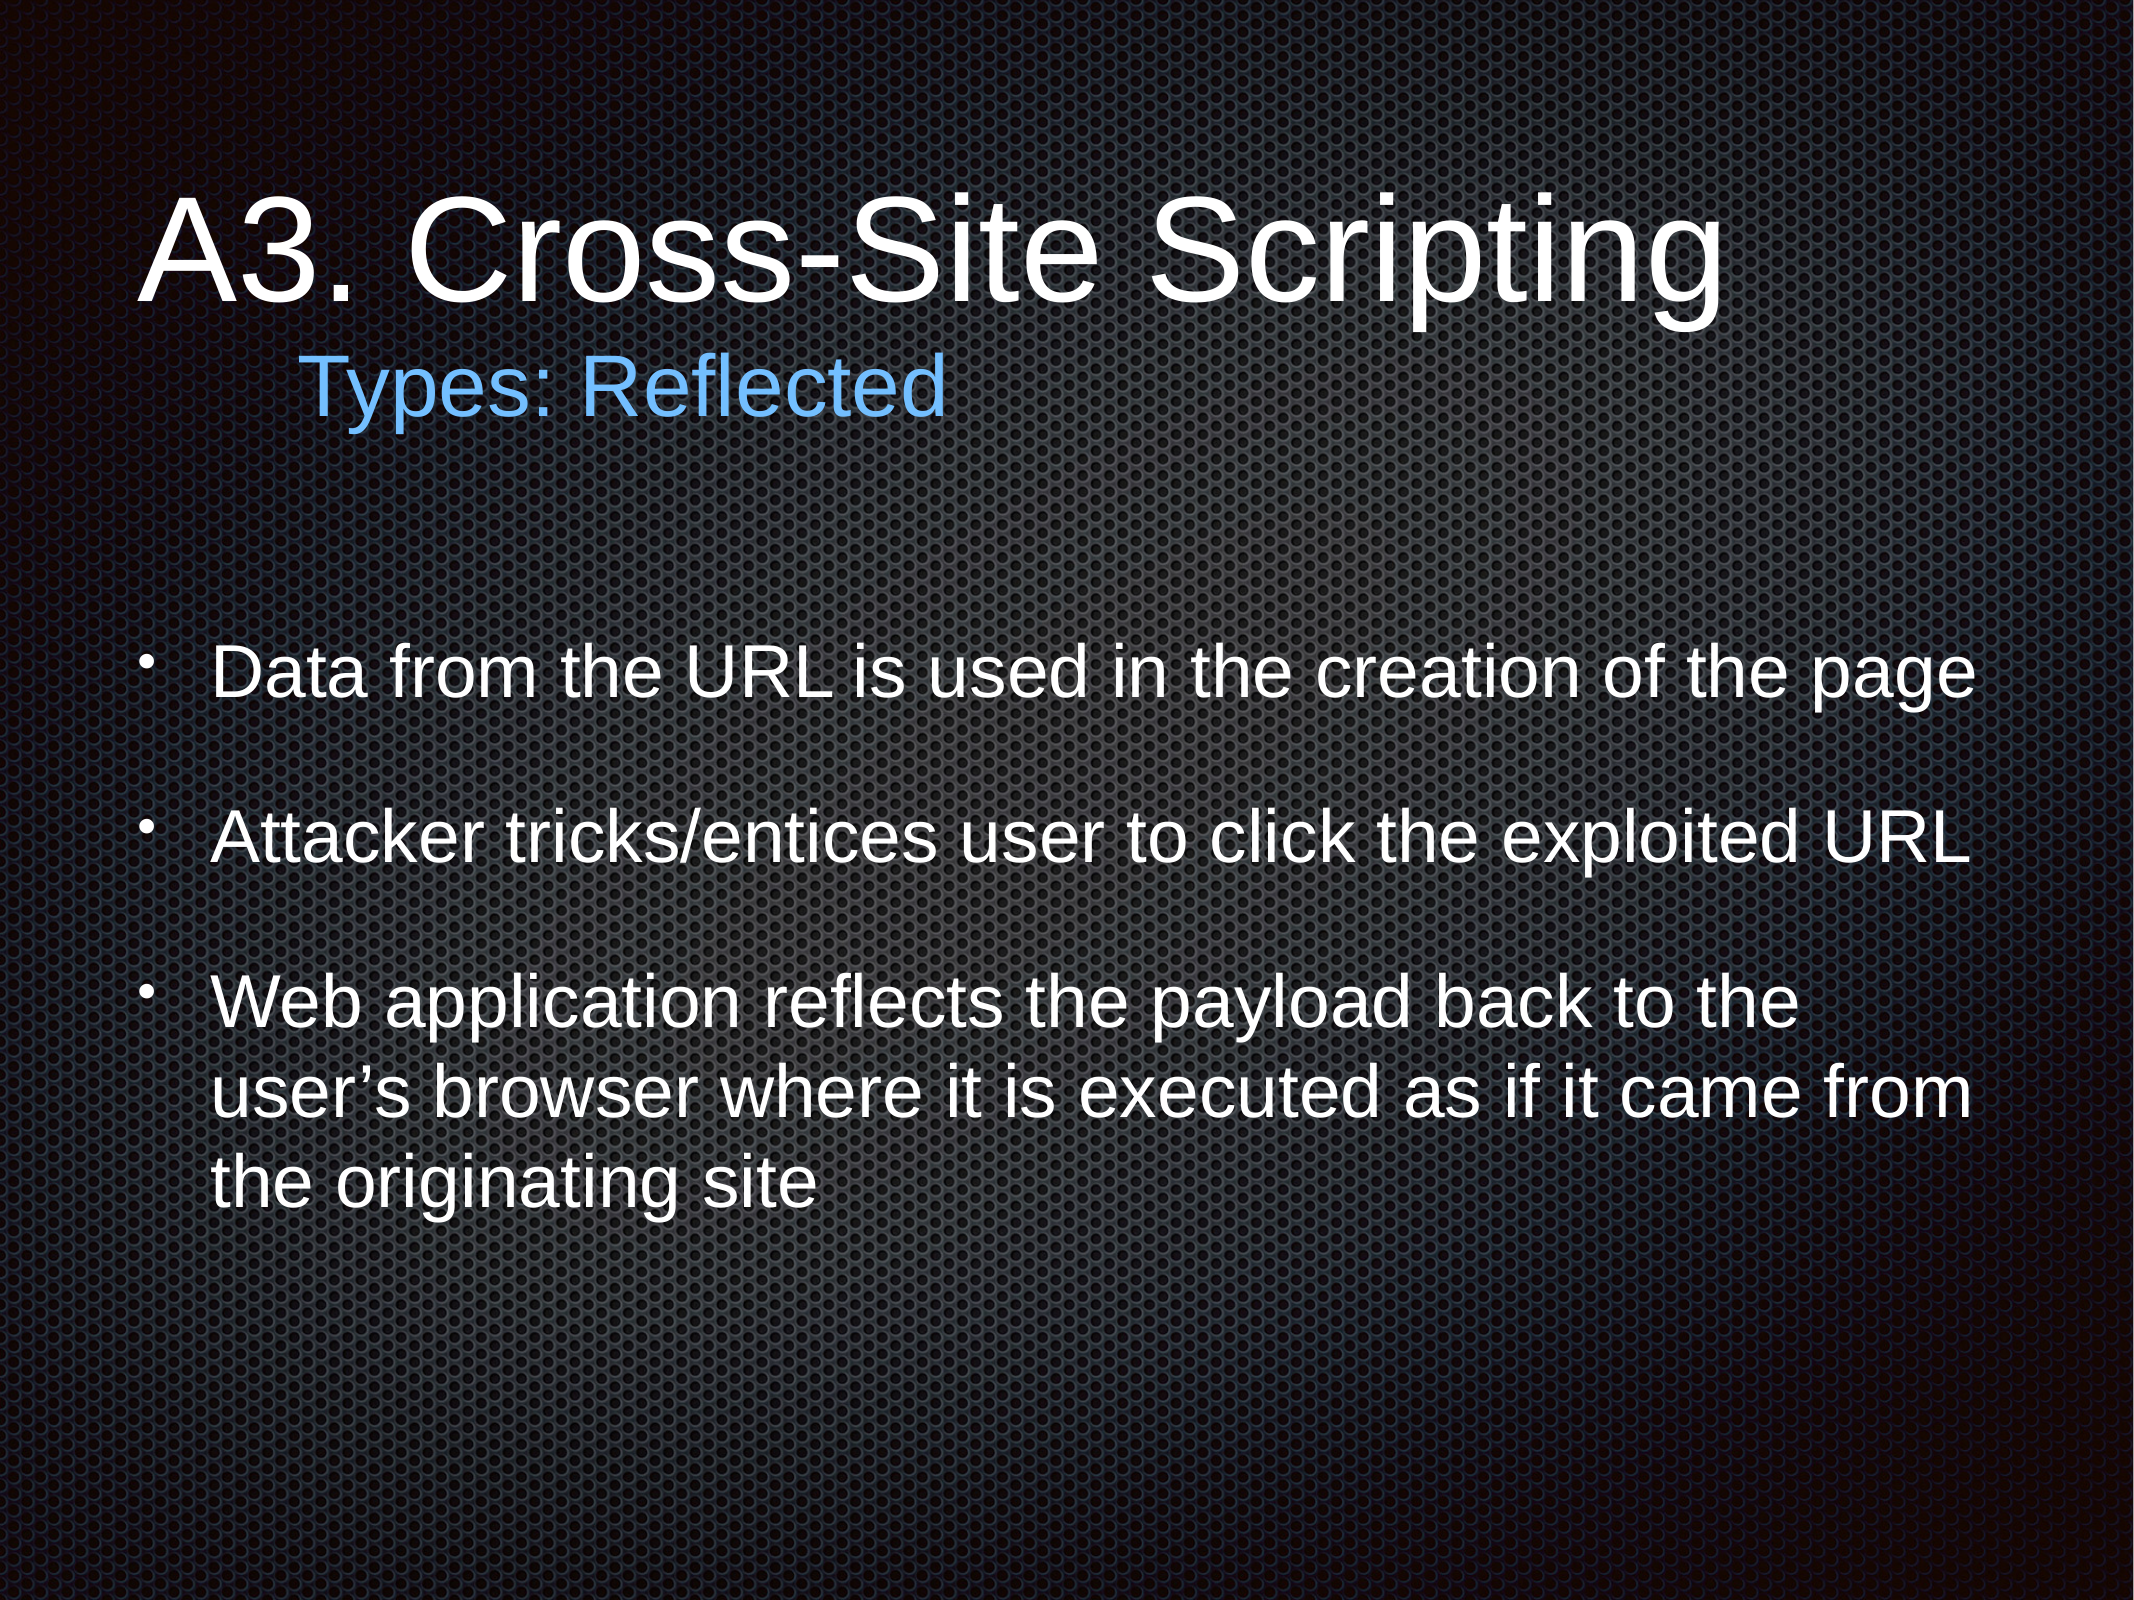

# A3. Cross-Site Scripting
Types: Reflected
Data from the URL is used in the creation of the page
Attacker tricks/entices user to click the exploited URL
Web application reflects the payload back to the user’s browser where it is executed as if it came from the originating site